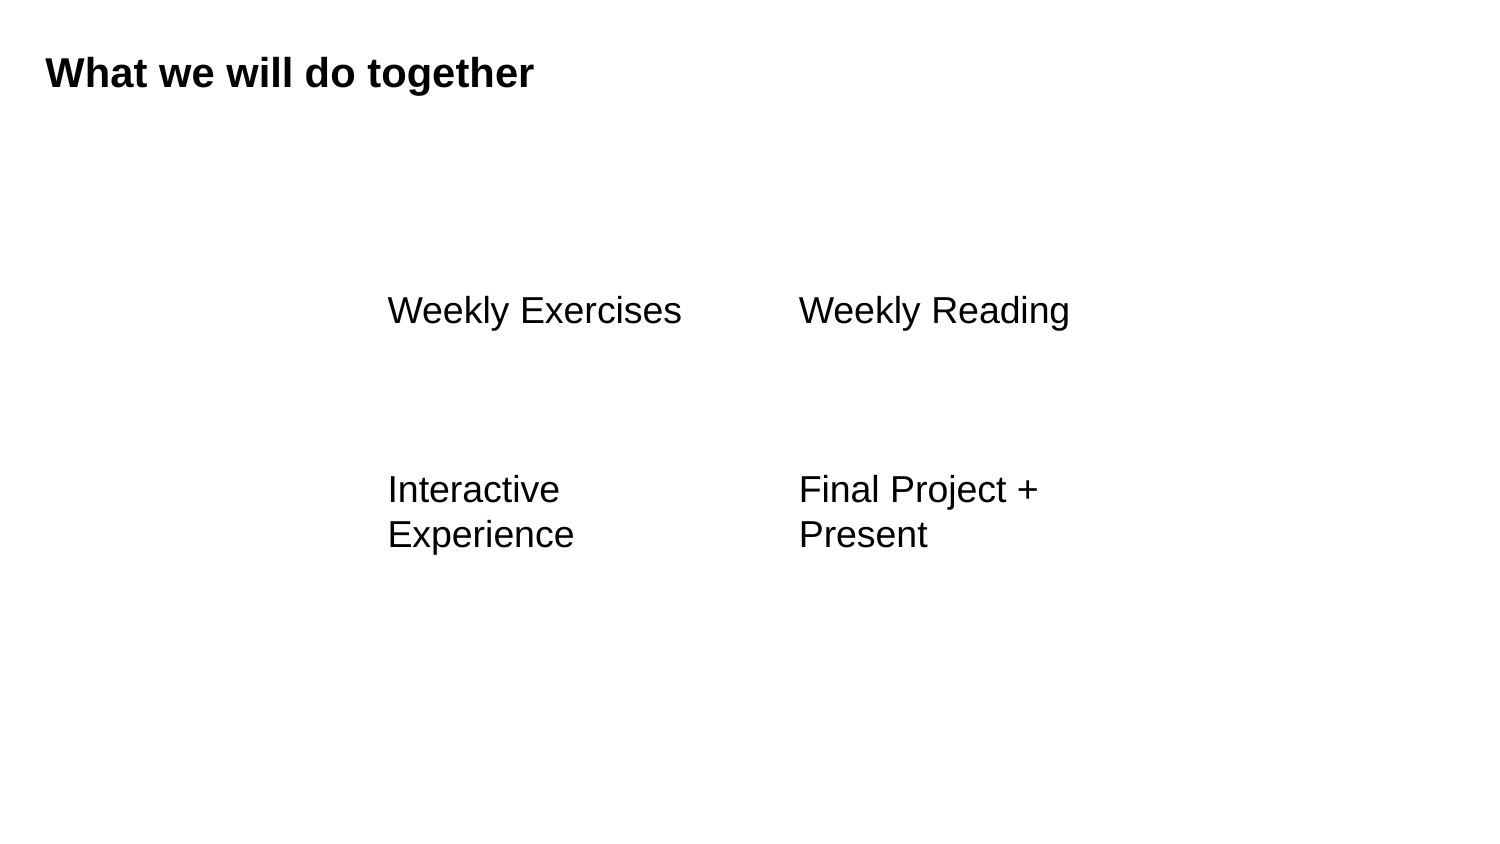

What we will do together
Weekly Exercises
Weekly Reading
Interactive Experience
Final Project + Present